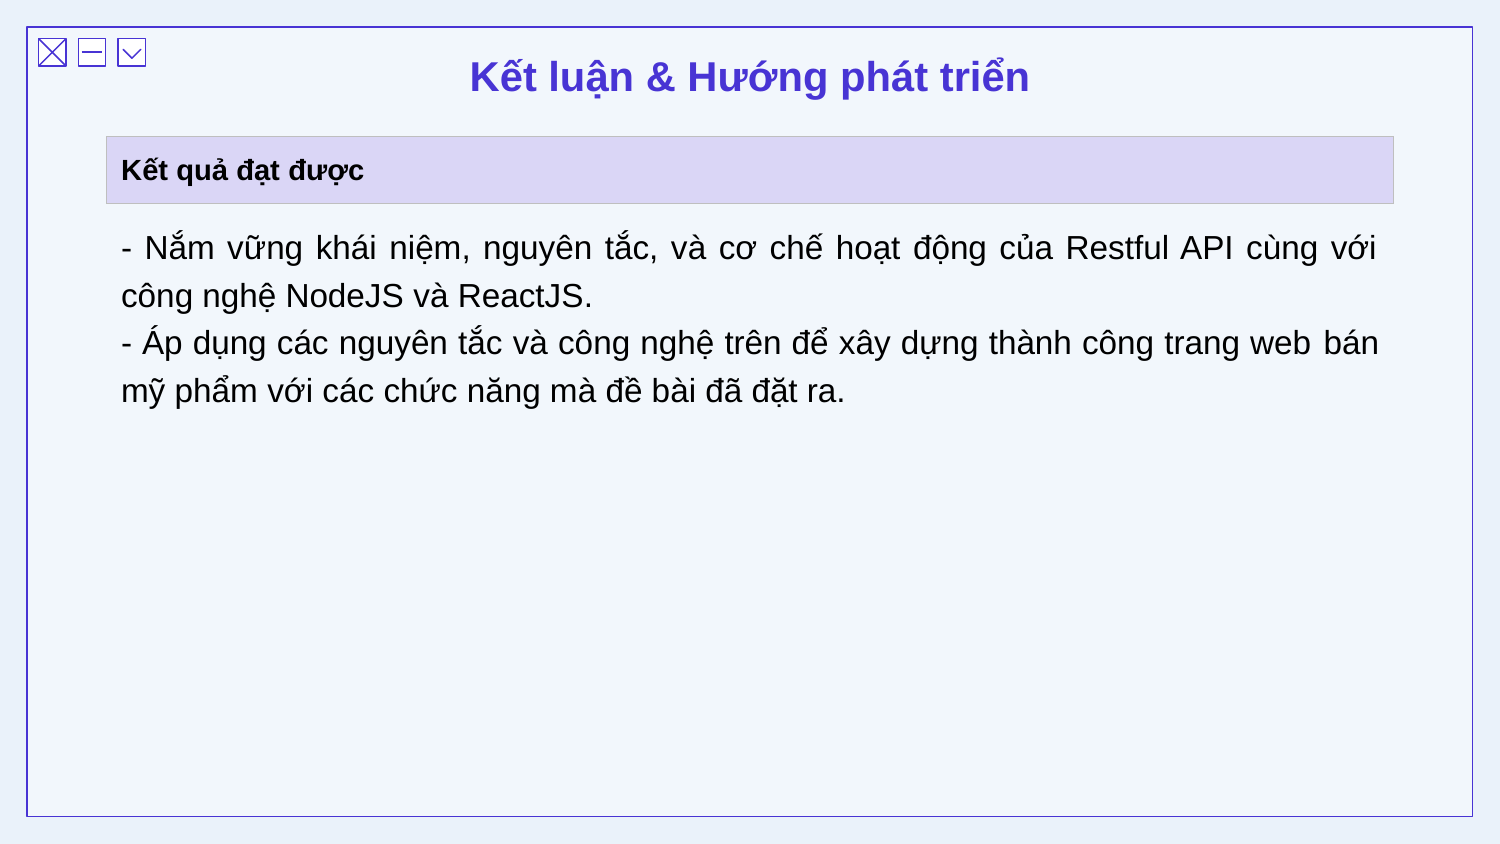

# Kết luận & Hướng phát triển
Kết quả đạt được
- Nắm vững khái niệm, nguyên tắc, và cơ chế hoạt động của Restful API cùng với công nghệ NodeJS và ReactJS.
- Áp dụng các nguyên tắc và công nghệ trên để xây dựng thành công trang web bán mỹ phẩm với các chức năng mà đề bài đã đặt ra.